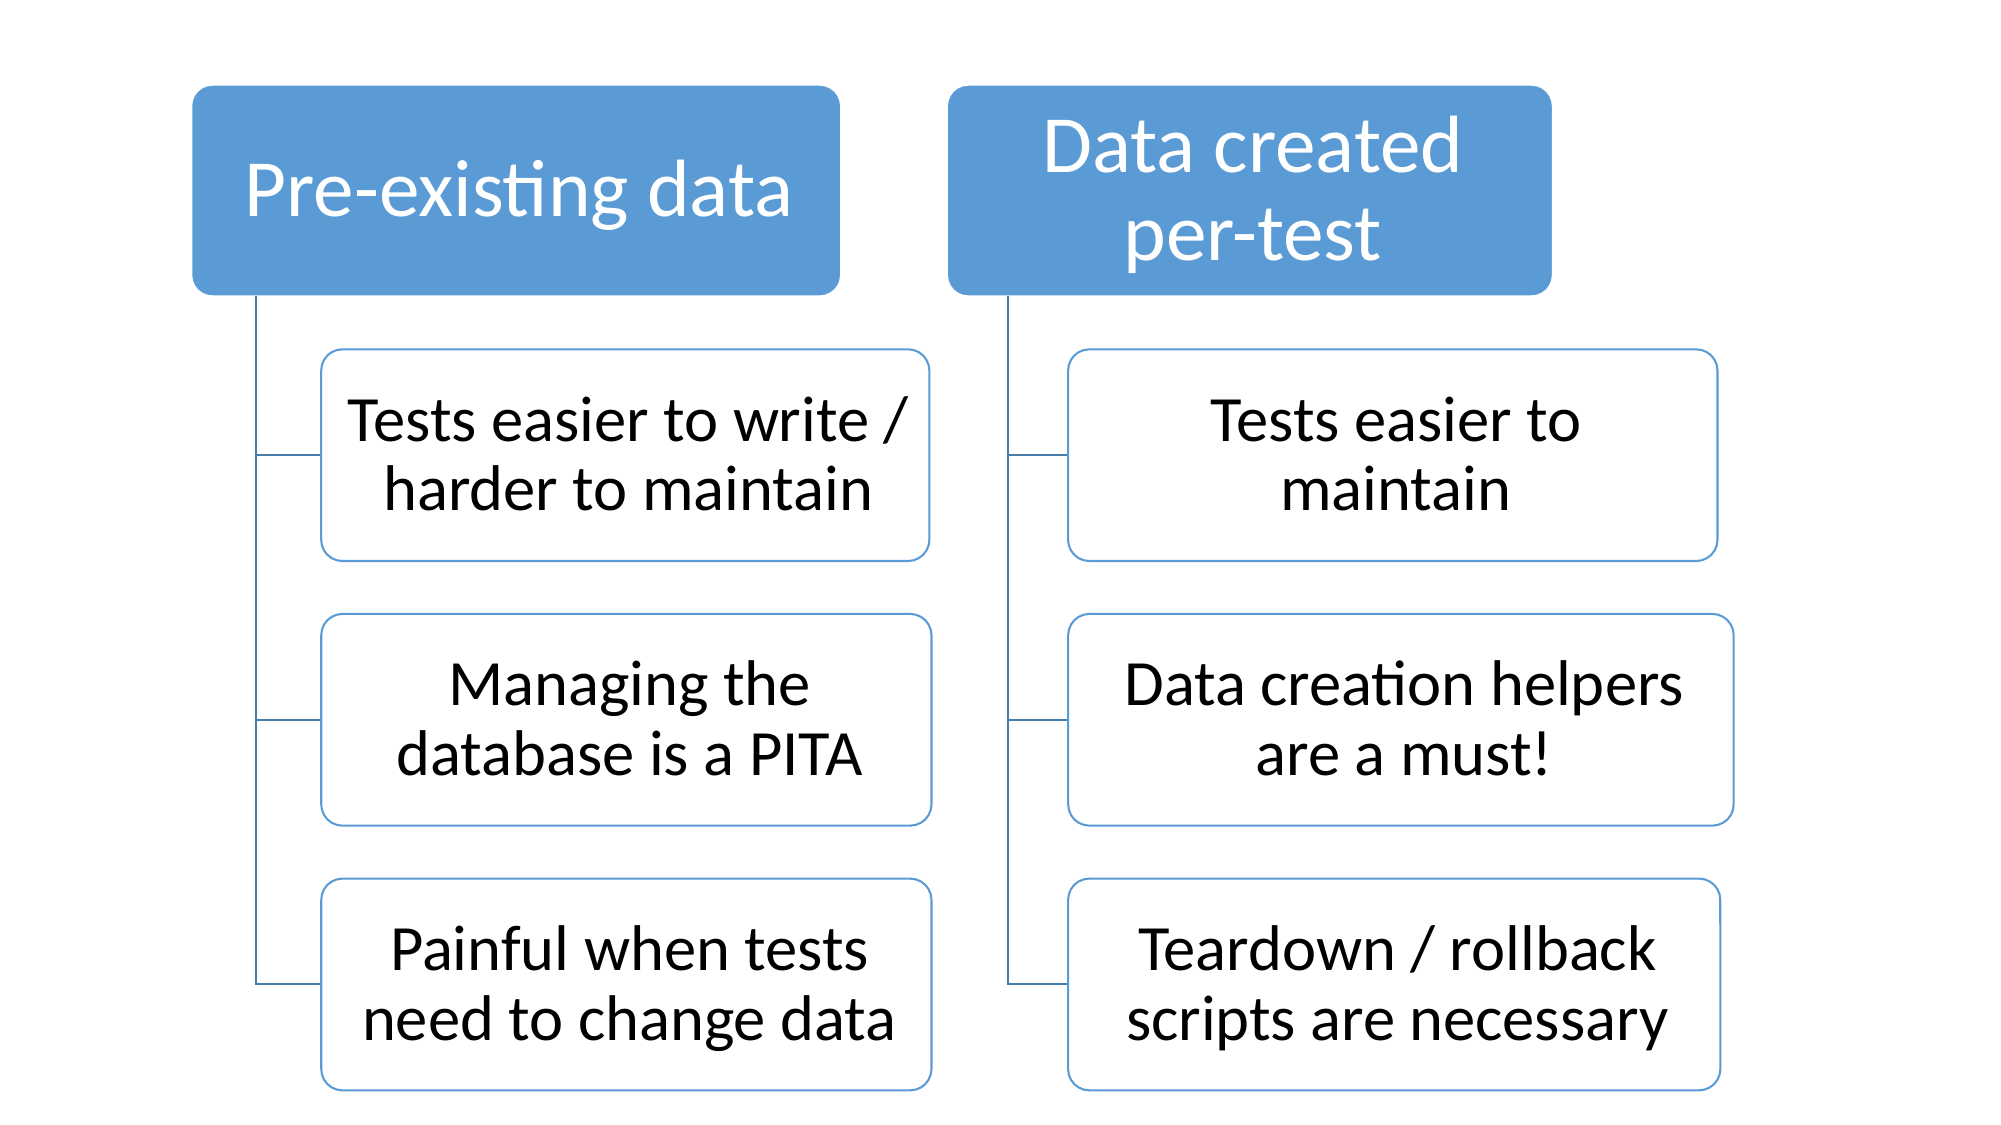

Pre-existing data
Tests easier to write /
harder to maintain
Managing the database is a PITA
Painful when tests need to change data
Data created per-test
Tests easier to maintain
Data creation helpers are a must!
Teardown / rollback scripts are necessary